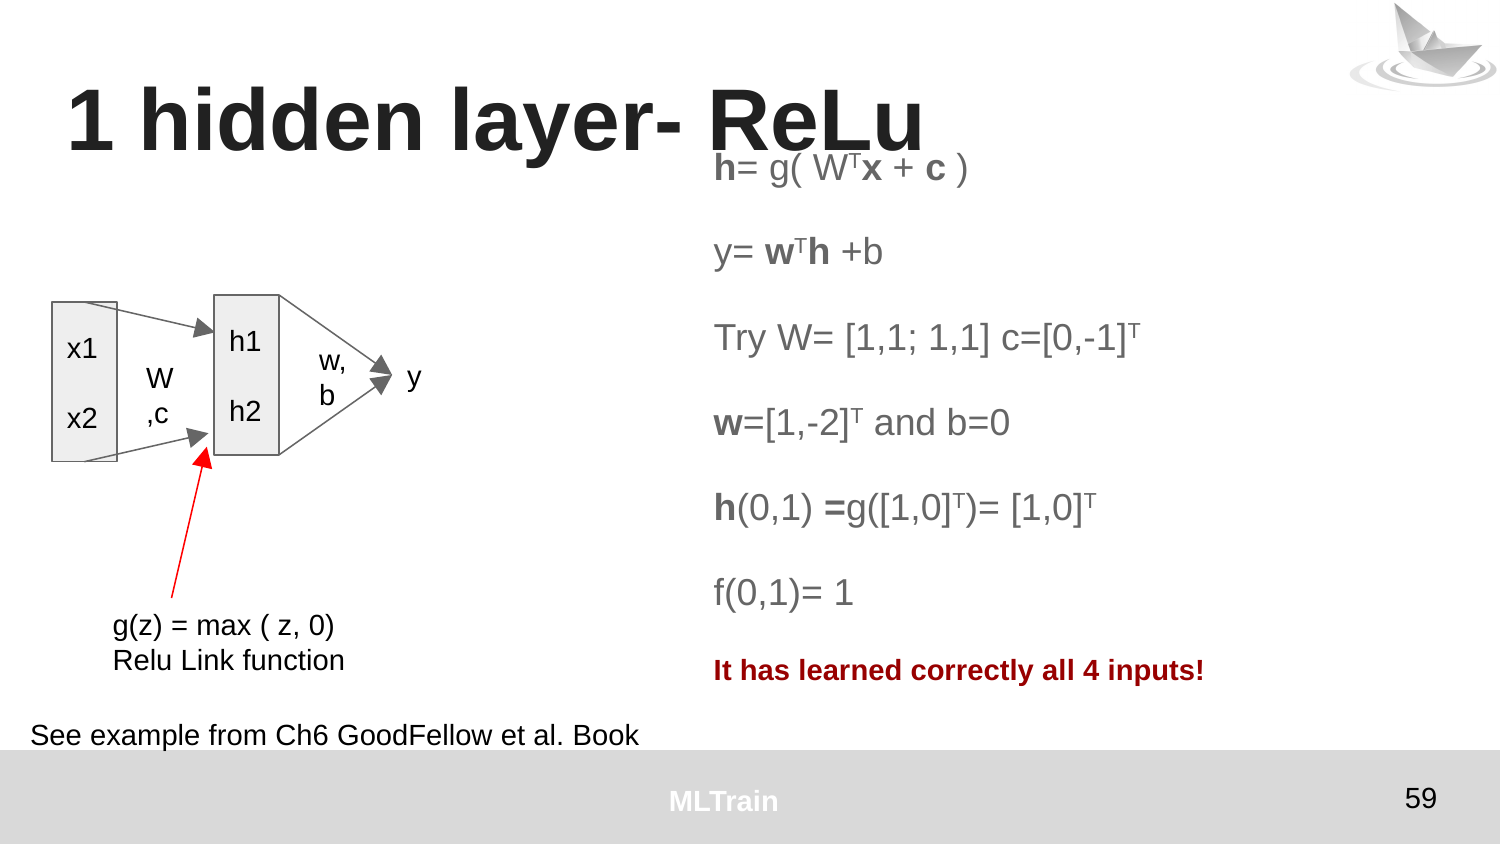

# 1 hidden layer- ReLu
h= g( WTx + c )
y= wTh +b
Try W= [1,1; 1,1] c=[0,-1]T
w=[1,-2]T and b=0
h(0,1) =g([1,0]T)= [1,0]T
f(0,1)= 1
It has learned correctly all 4 inputs!

h1

h2
x1

x2
w,b
y
W,c
g(z) = max ( z, 0)
Relu Link function
See example from Ch6 GoodFellow et al. Book
59